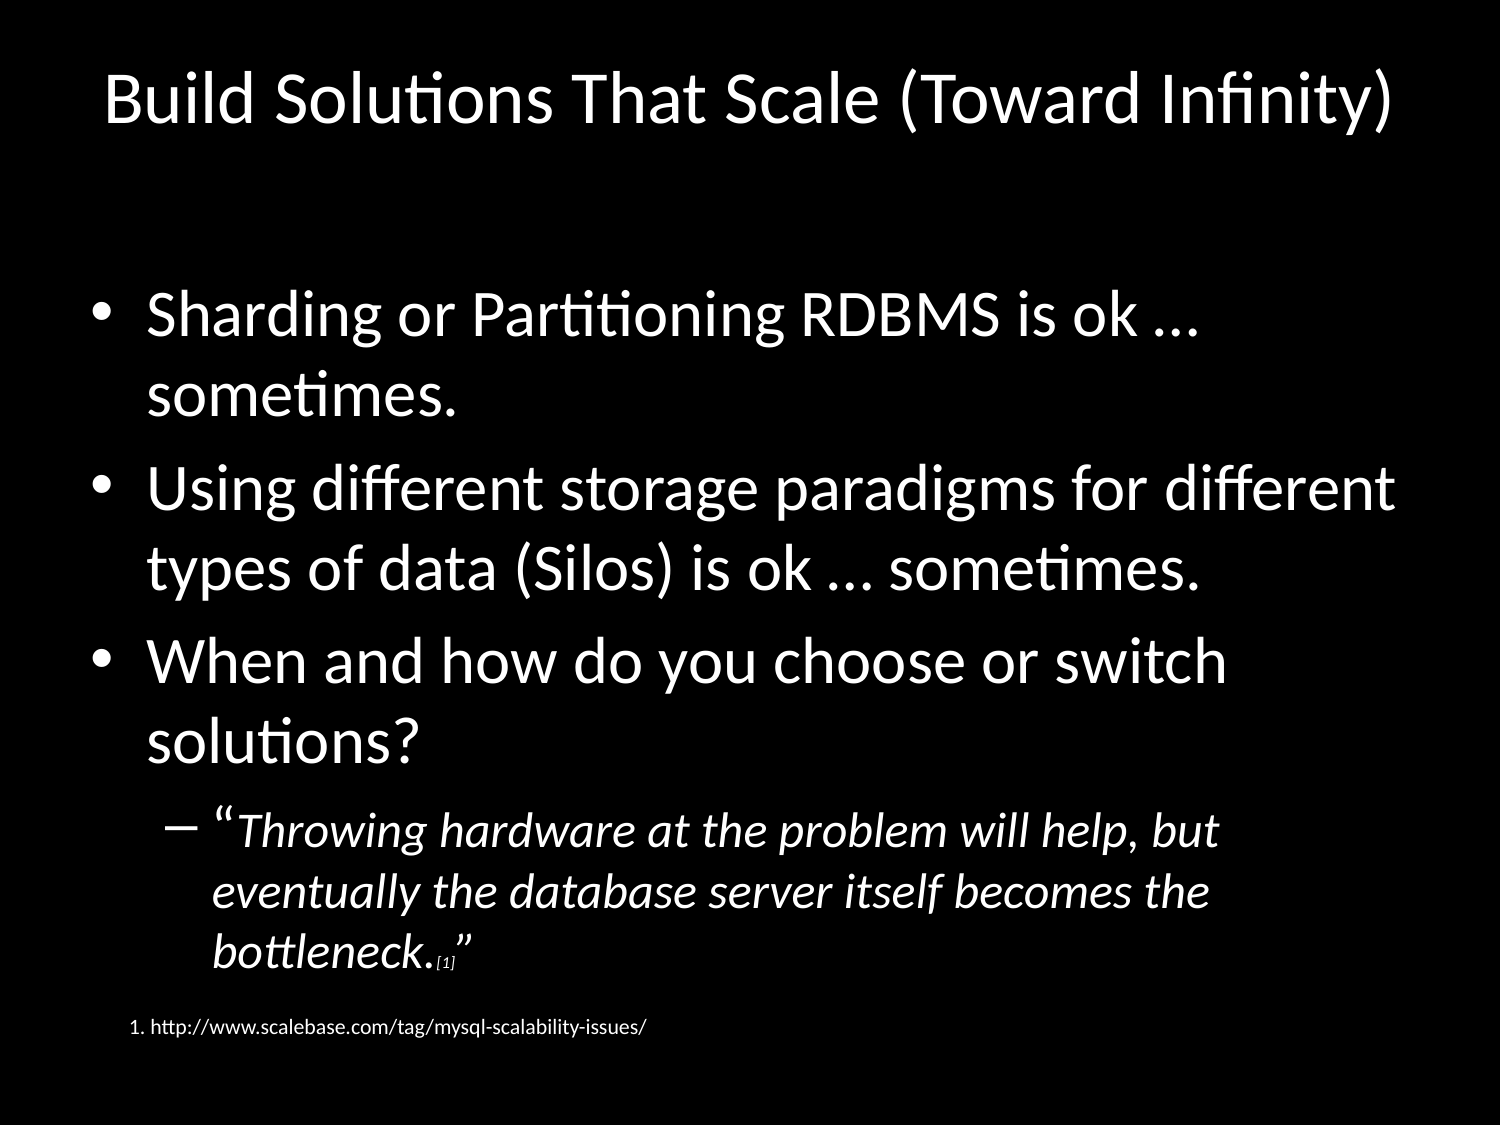

# Build Solutions That Scale (Toward Infinity)
Sharding or Partitioning RDBMS is ok … sometimes.
Using different storage paradigms for different types of data (Silos) is ok … sometimes.
When and how do you choose or switch solutions?
“Throwing hardware at the problem will help, but eventually the database server itself becomes the bottleneck.[1]”

1. http://www.scalebase.com/tag/mysql-scalability-issues/